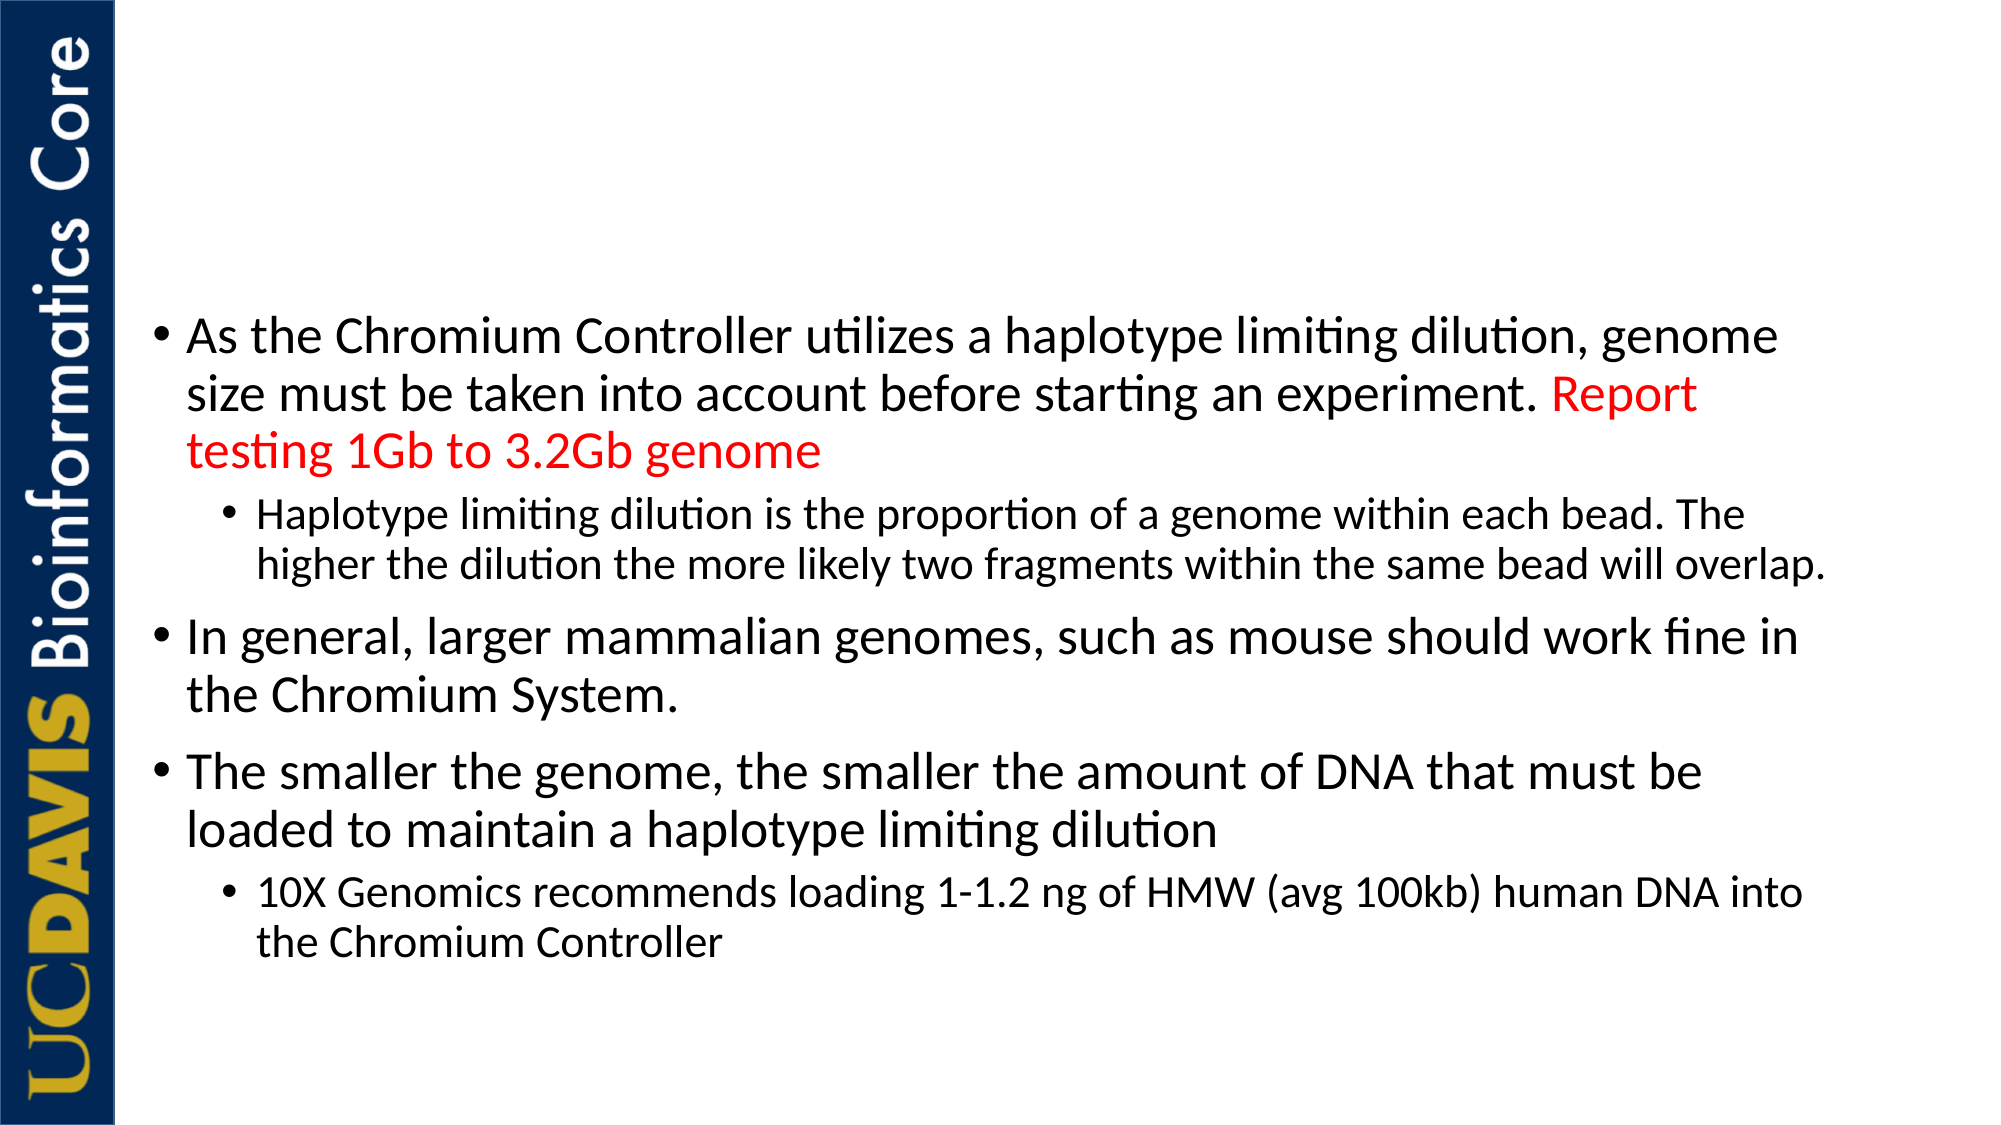

#
As the Chromium Controller utilizes a haplotype limiting dilution, genome size must be taken into account before starting an experiment. Report testing 1Gb to 3.2Gb genome
Haplotype limiting dilution is the proportion of a genome within each bead. The higher the dilution the more likely two fragments within the same bead will overlap.
In general, larger mammalian genomes, such as mouse should work fine in the Chromium System.
The smaller the genome, the smaller the amount of DNA that must be loaded to maintain a haplotype limiting dilution
10X Genomics recommends loading 1-1.2 ng of HMW (avg 100kb) human DNA into the Chromium Controller